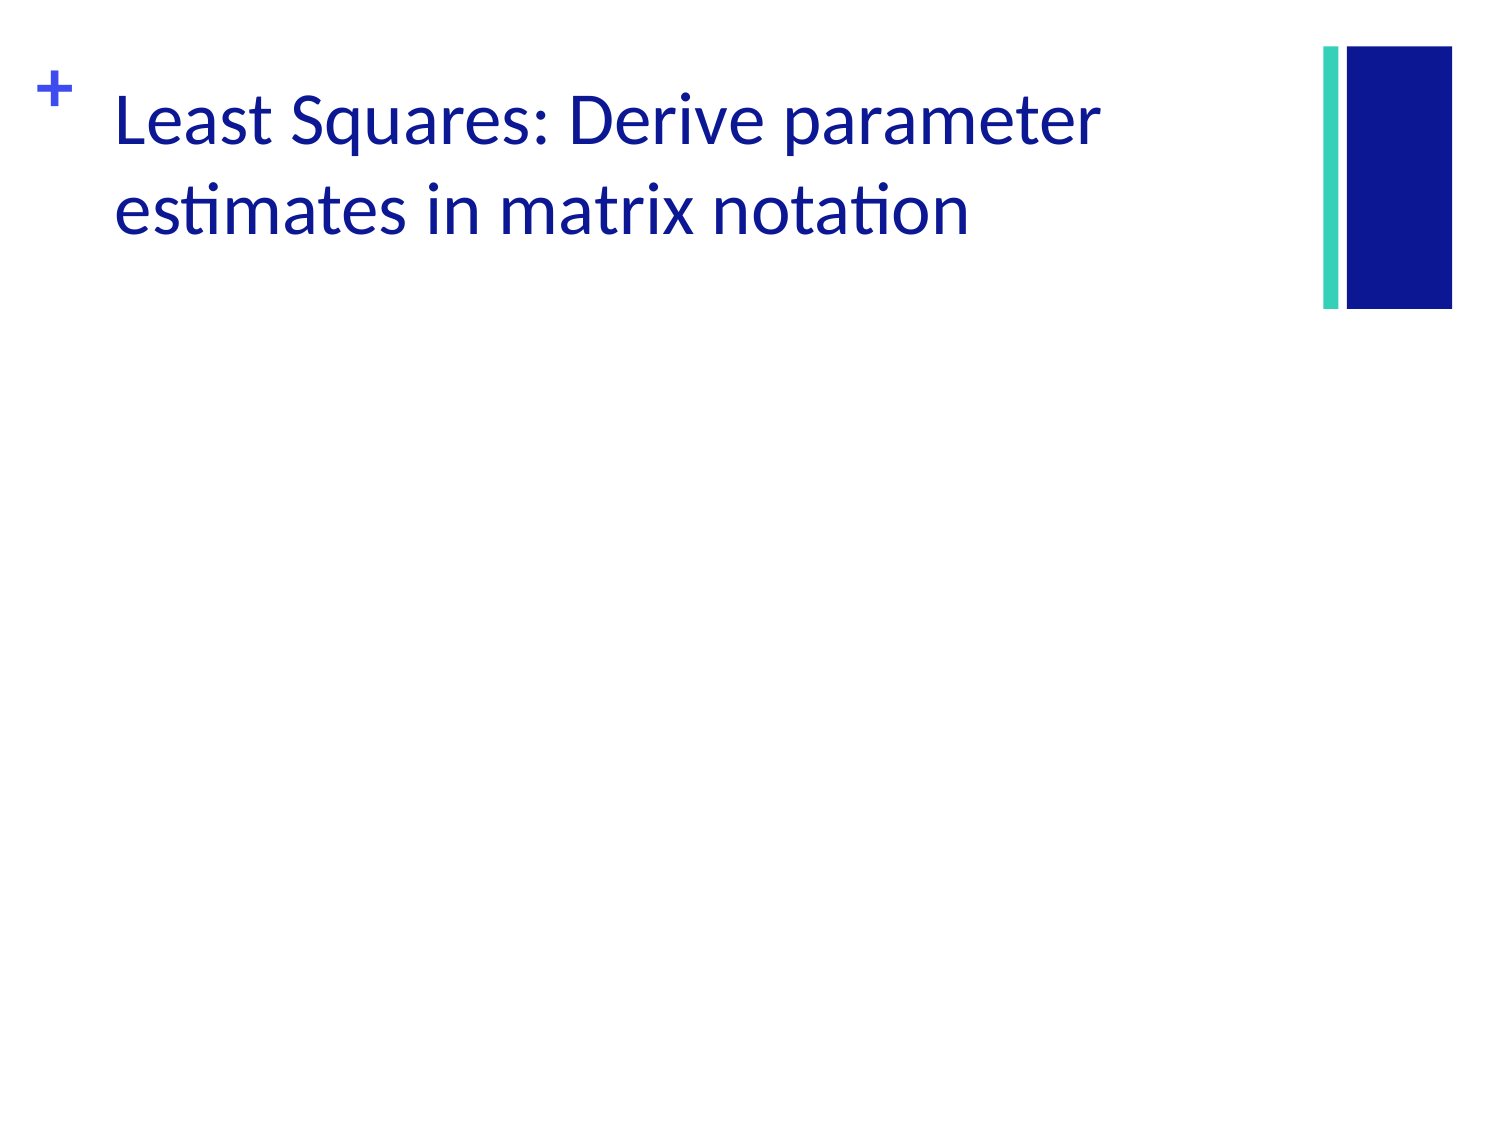

Least Squares: Derive parameter estimates in matrix notation